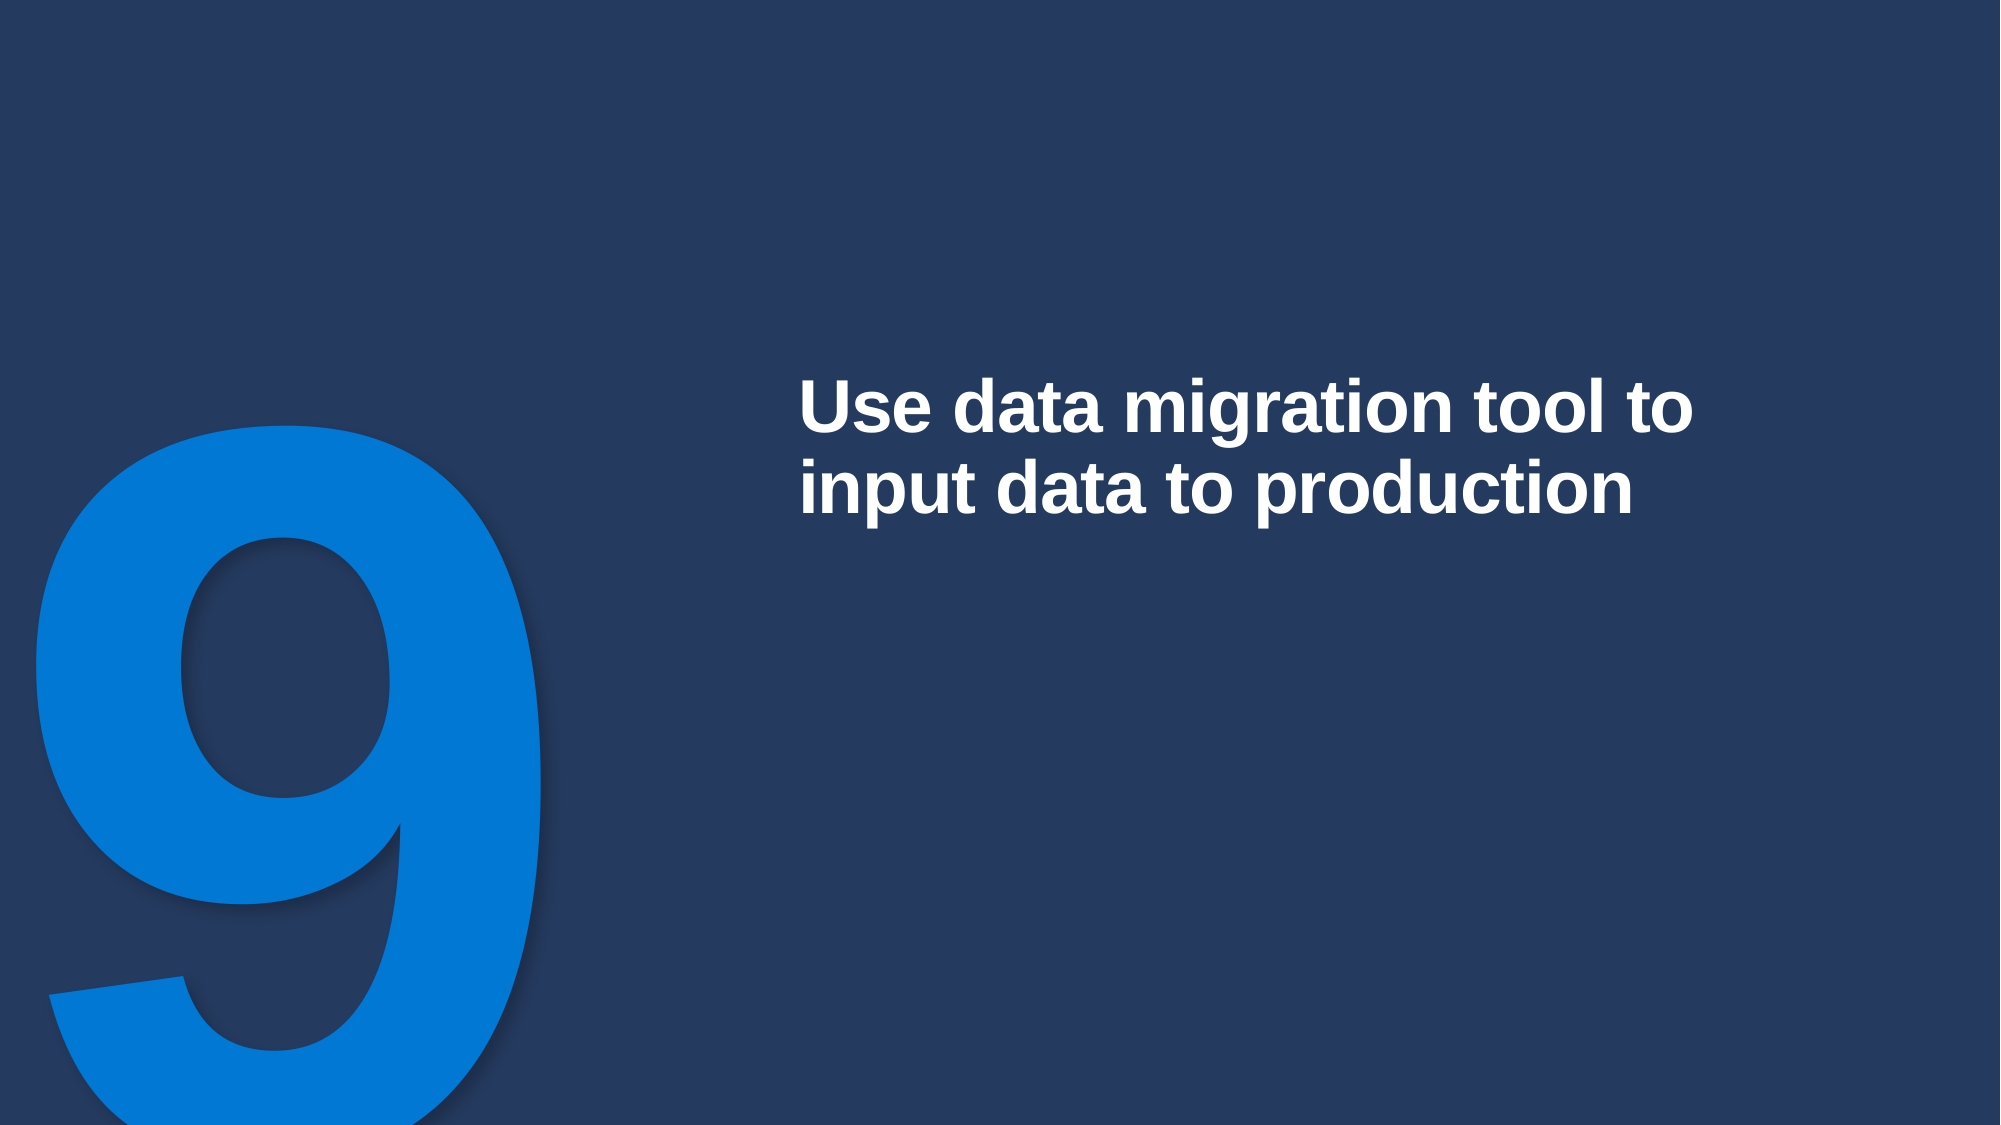

Use data migration tool to input data to production